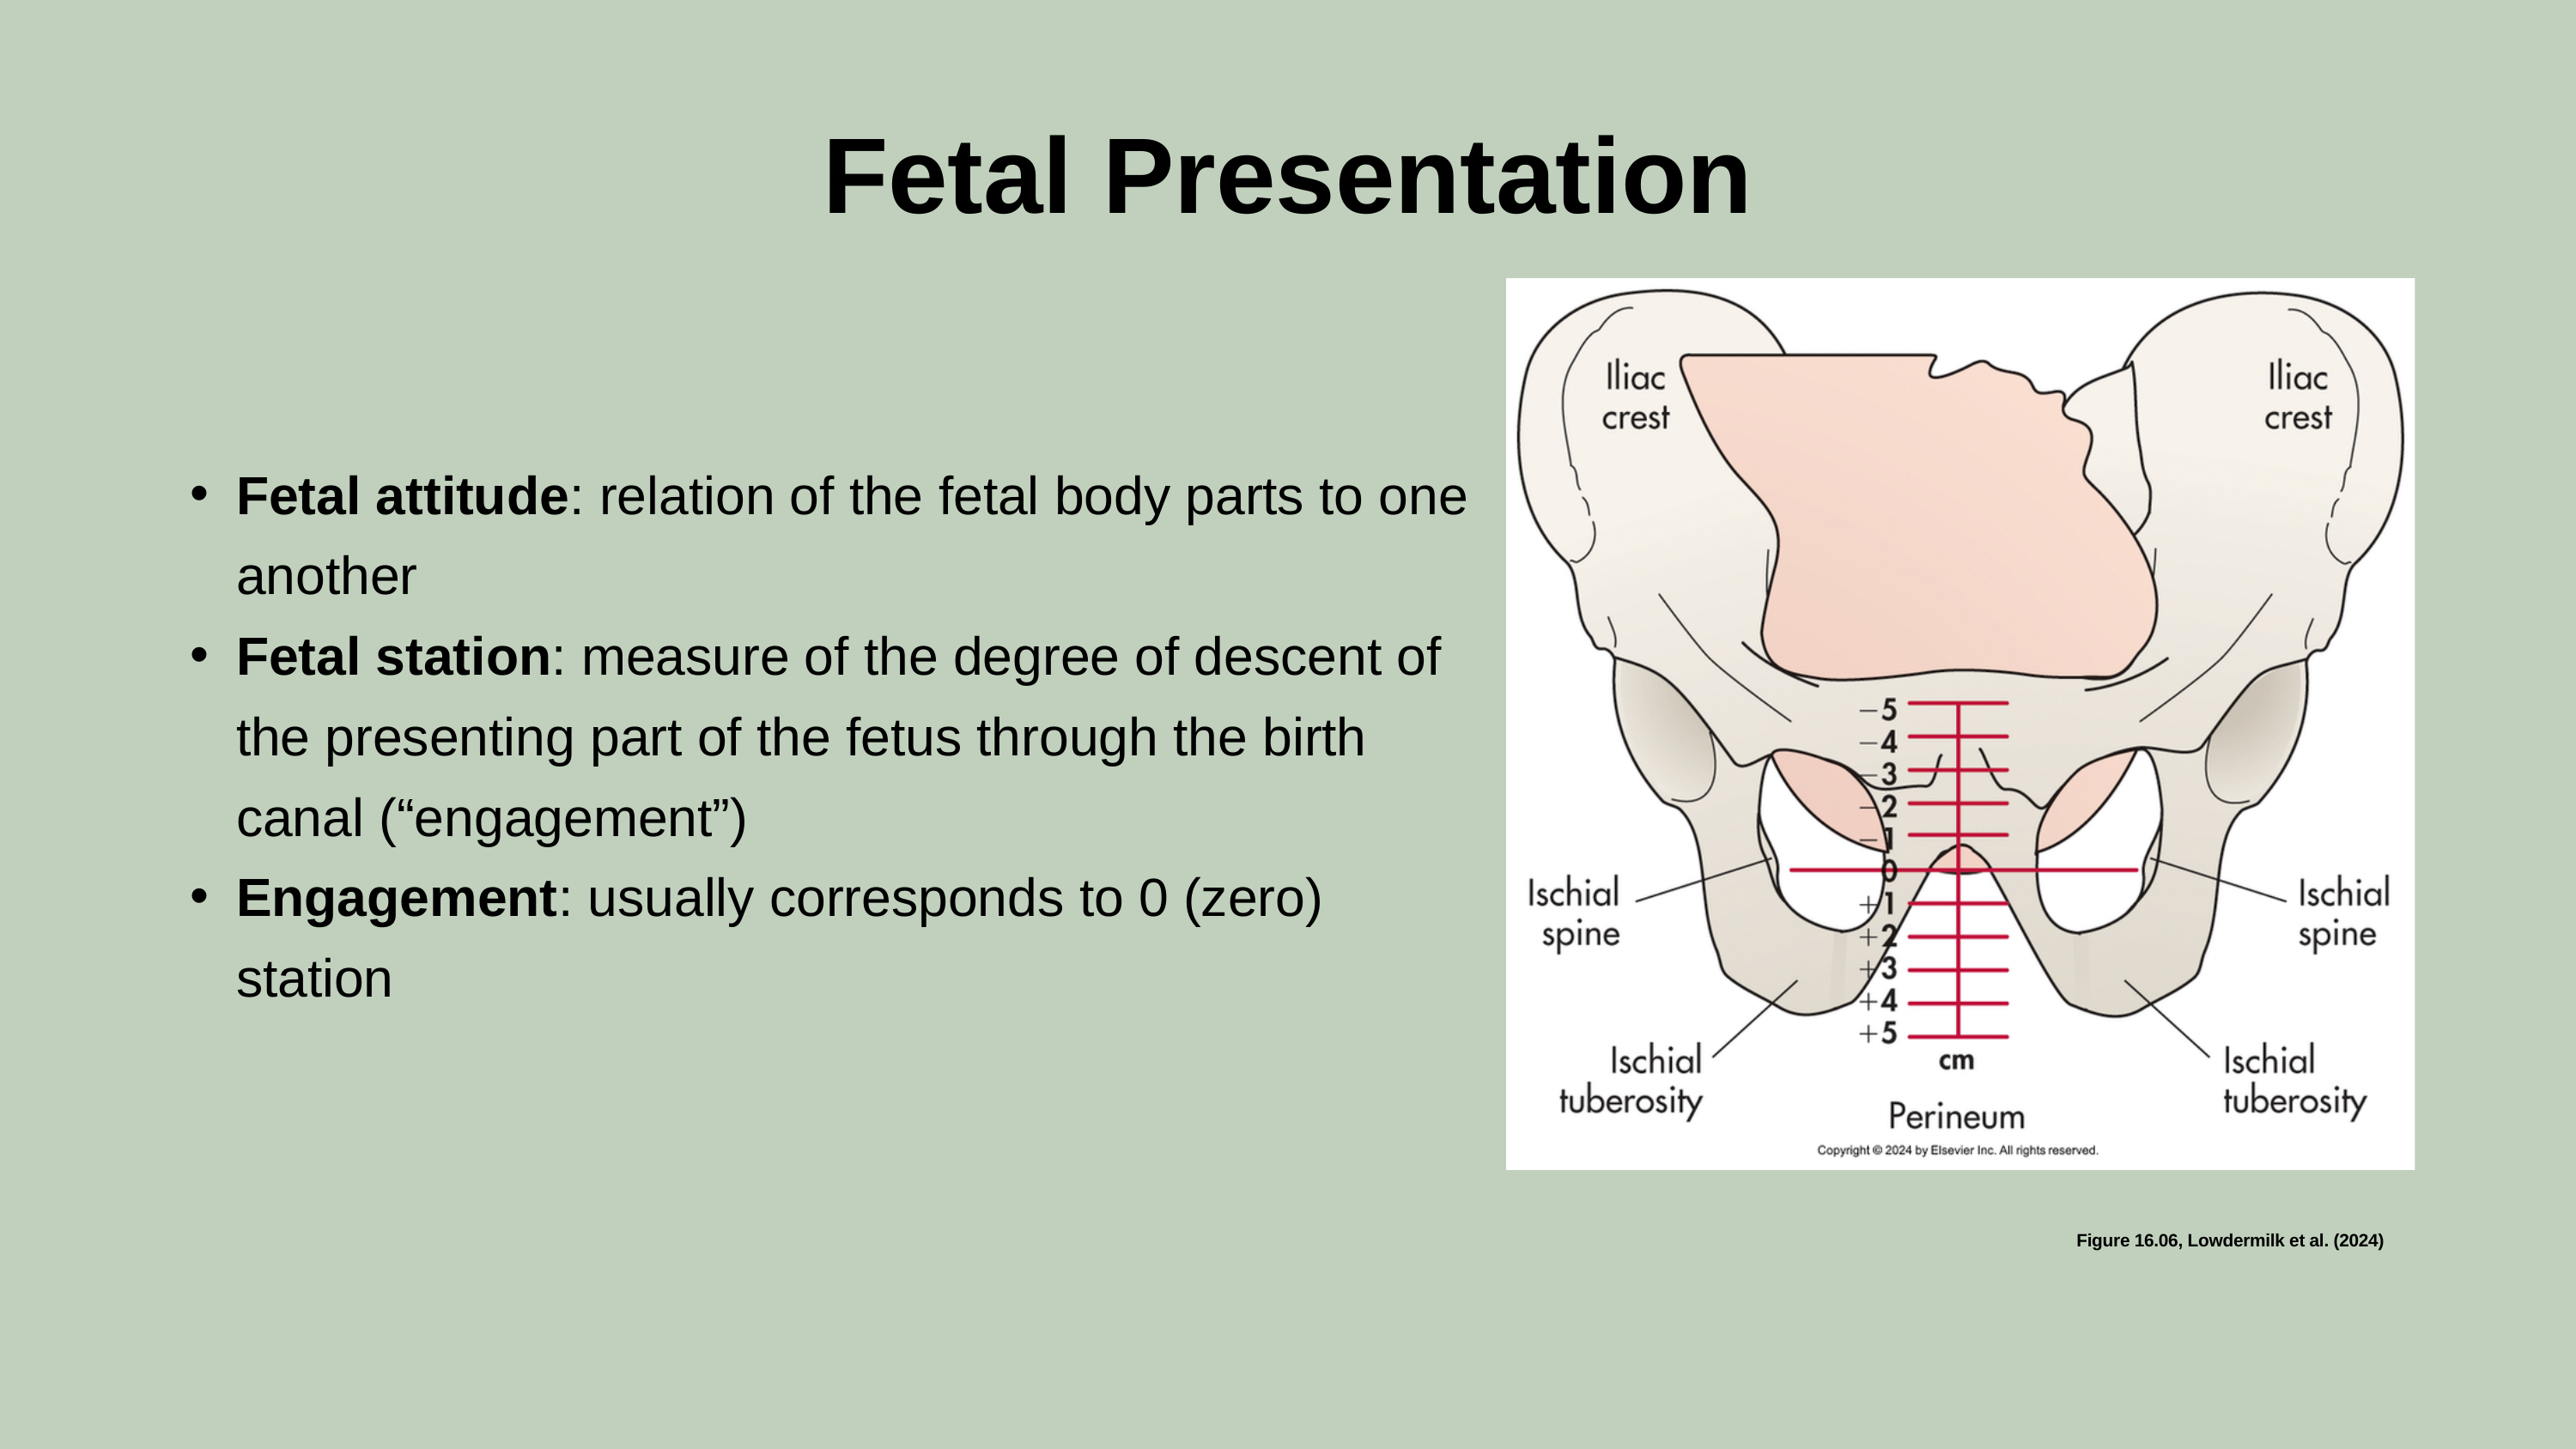

Fetal Presentation

Fetal attitude: relation of the fetal body parts to one another
Fetal station: measure of the degree of descent of the presenting part of the fetus through the birth canal (“engagement”)
Engagement: usually corresponds to 0 (zero) station
Figure 16.06, Lowdermilk et al. (2024)